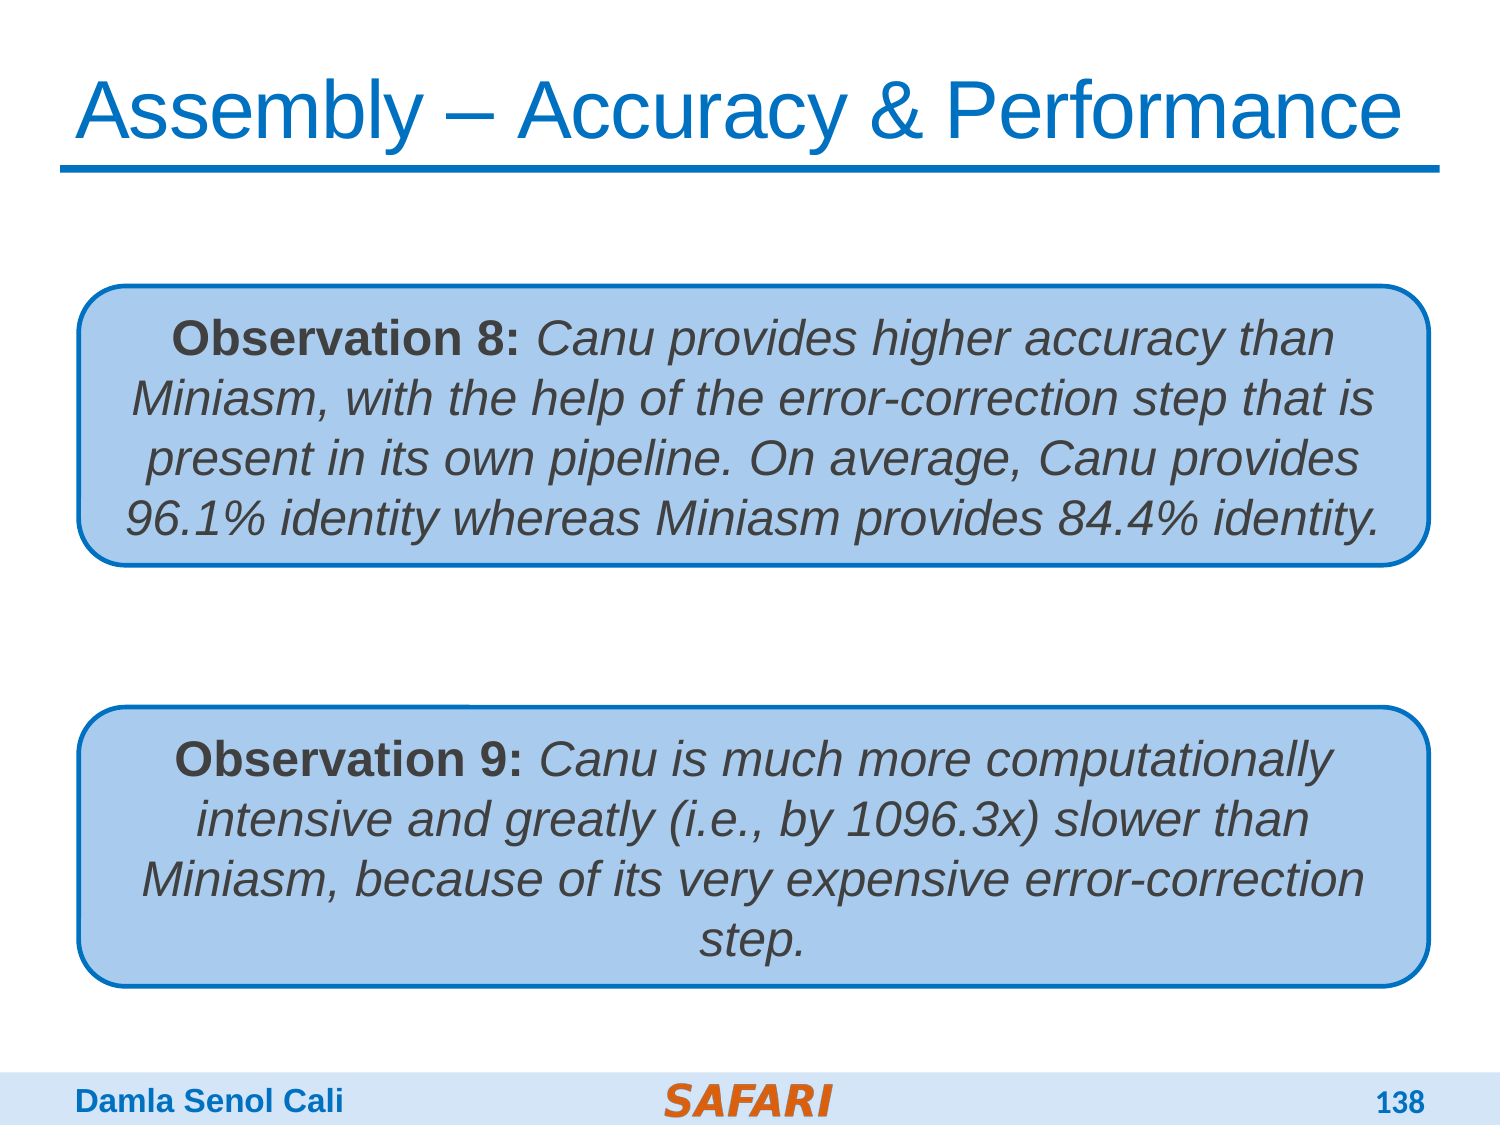

# Assembly – Accuracy & Performance
Observation 8: Canu provides higher accuracy than Miniasm, with the help of the error-correction step that is present in its own pipeline. On average, Canu provides 96.1% identity whereas Miniasm provides 84.4% identity.
Observation 9: Canu is much more computationally intensive and greatly (i.e., by 1096.3x) slower than Miniasm, because of its very expensive error-correction step.
138